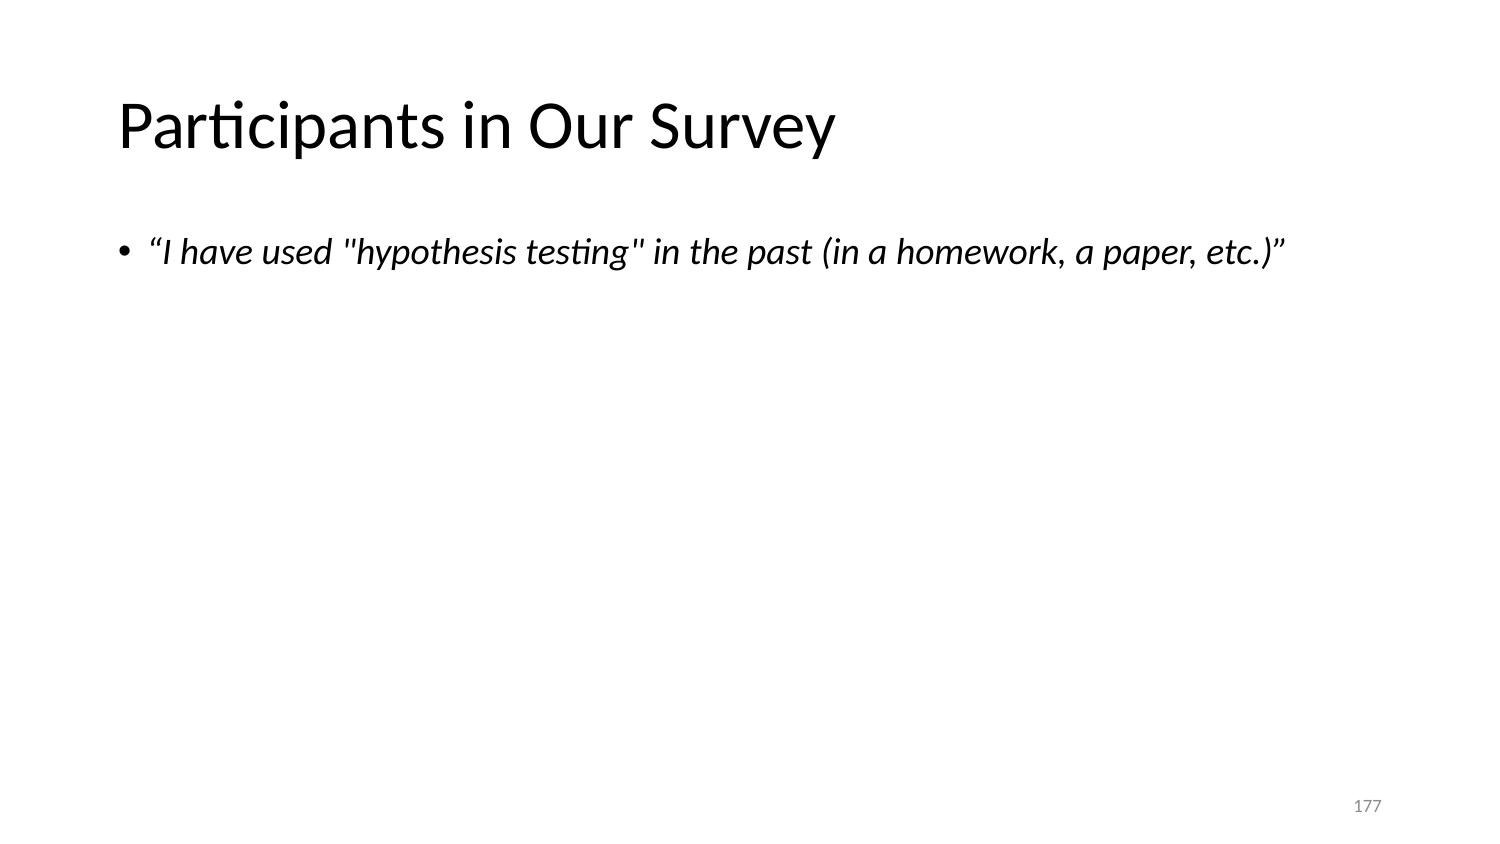

# Participants in Our Survey
“I have used "hypothesis testing" in the past (in a homework, a paper, etc.)”
177